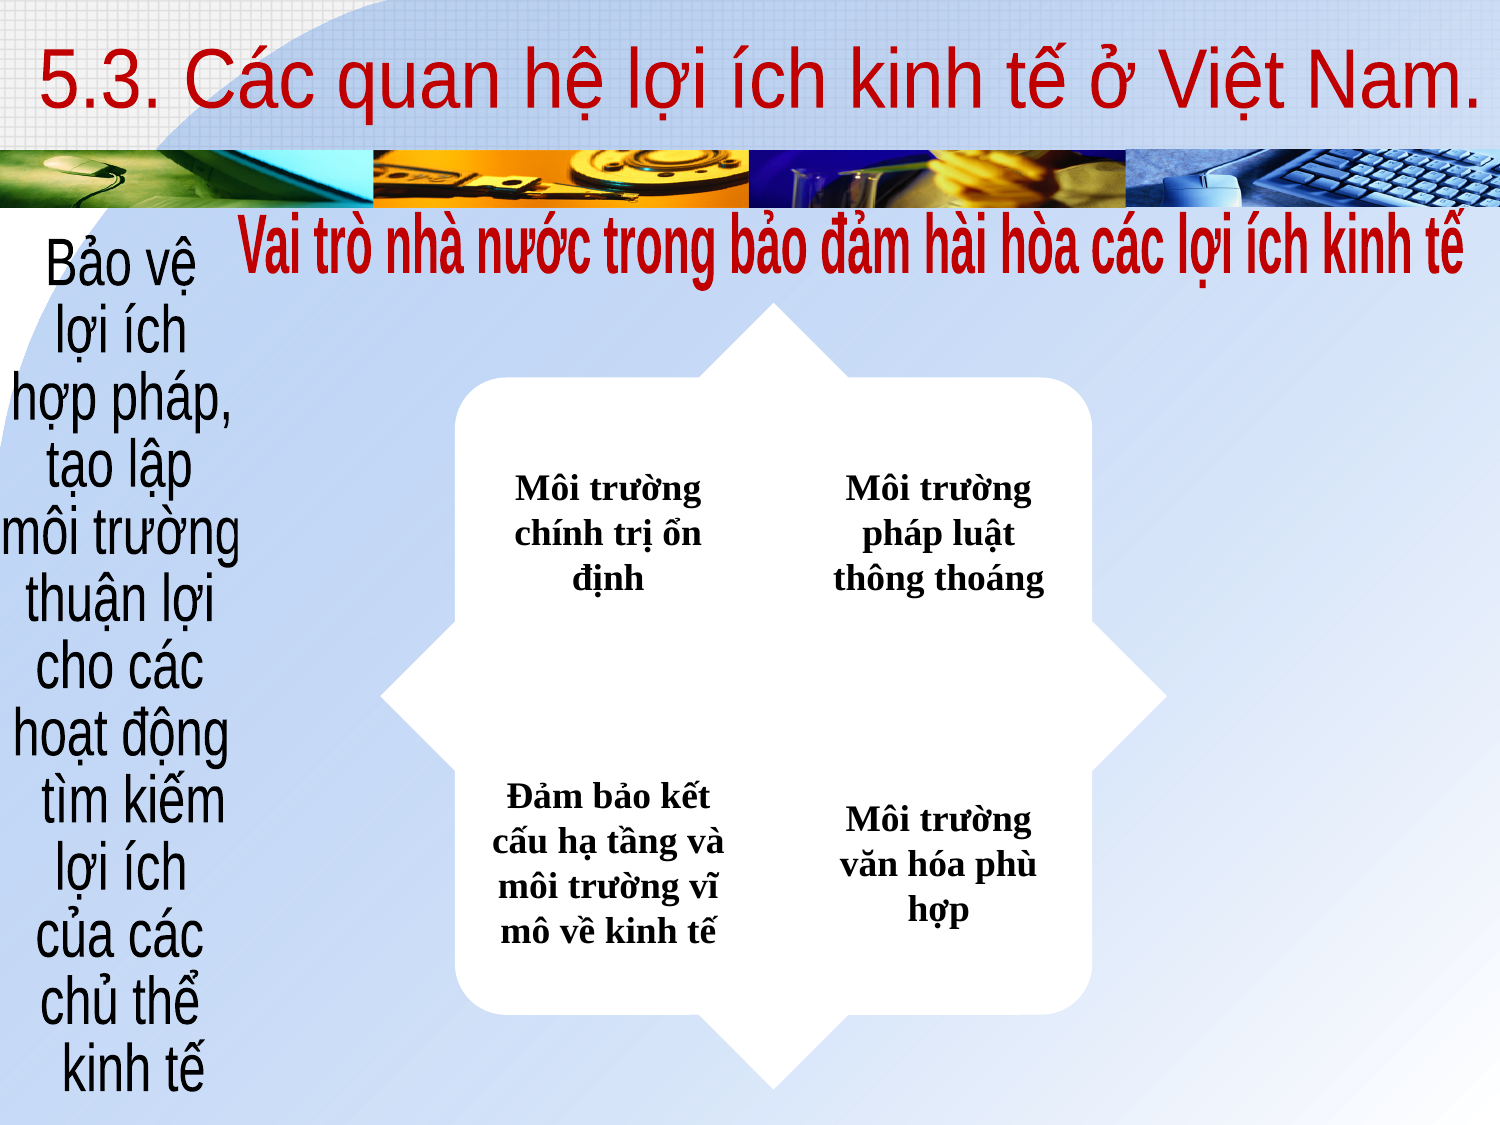

5.3. Các quan hệ lợi ích kinh tế ở Việt Nam.
Vai trò nhà nước trong bảo đảm hài hòa các lợi ích kinh tế
Bảo vệ
lợi ích
hợp pháp,
tạo lập
môi trường
thuận lợi
cho các
hoạt động
 tìm kiếm
lợi ích
của các
chủ thể
 kinh tế
Môi trường chính trị ổn định
Môi trường pháp luật thông thoáng
Đảm bảo kết cấu hạ tầng và môi trường vĩ mô về kinh tế
Môi trường văn hóa phù hợp